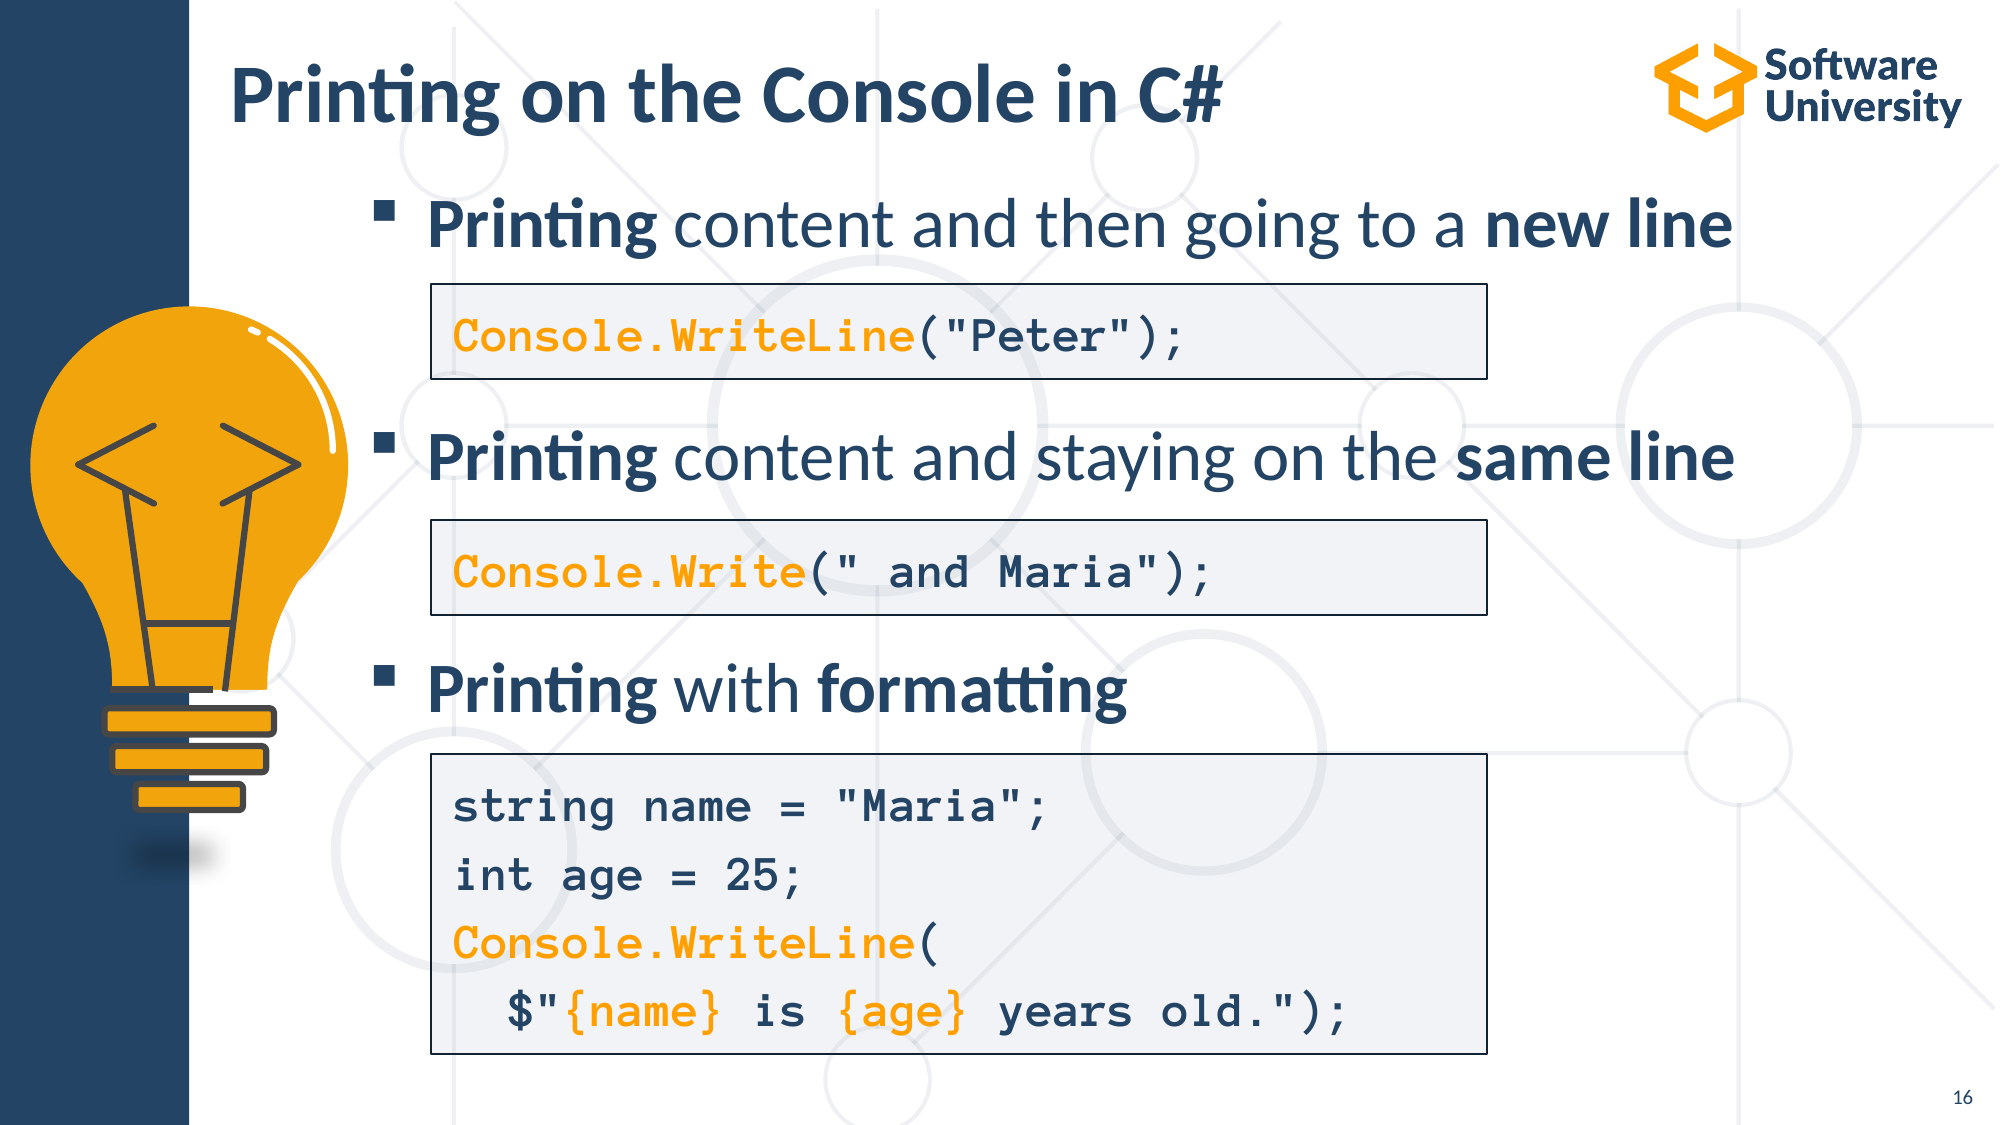

# Printing on the Console in C#
Printing content and then going to a new line

Printing content and staying on the same line

Printing with formatting

Console.WriteLine("Peter");
Console.Write(" and Maria");
string name = "Maria";
int age = 25;
Console.WriteLine(
  $"{name} is {age} years old.");
16